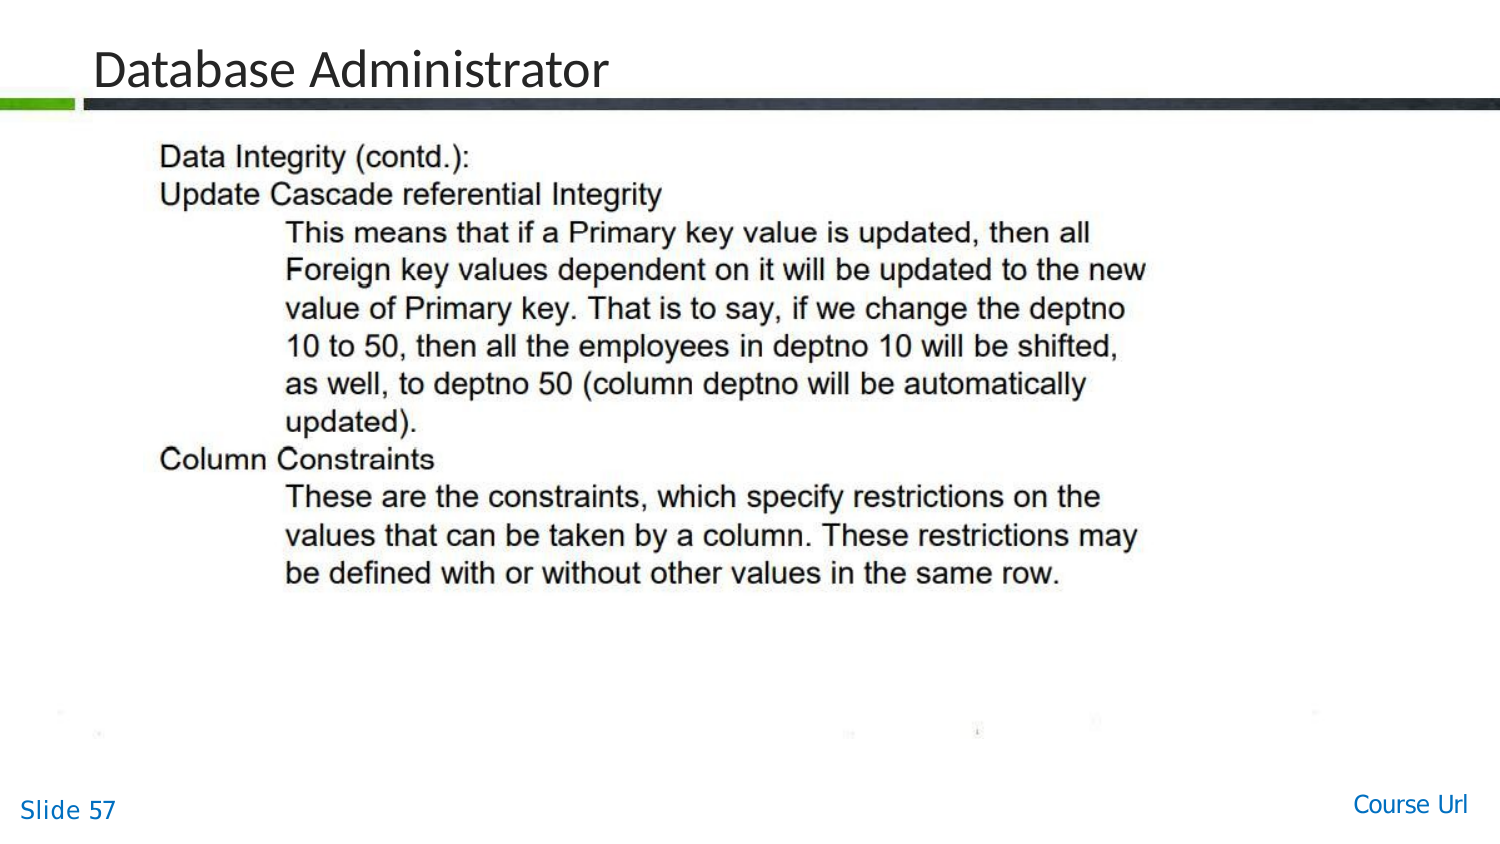

# Database Administrator

Course Url
Slide 57